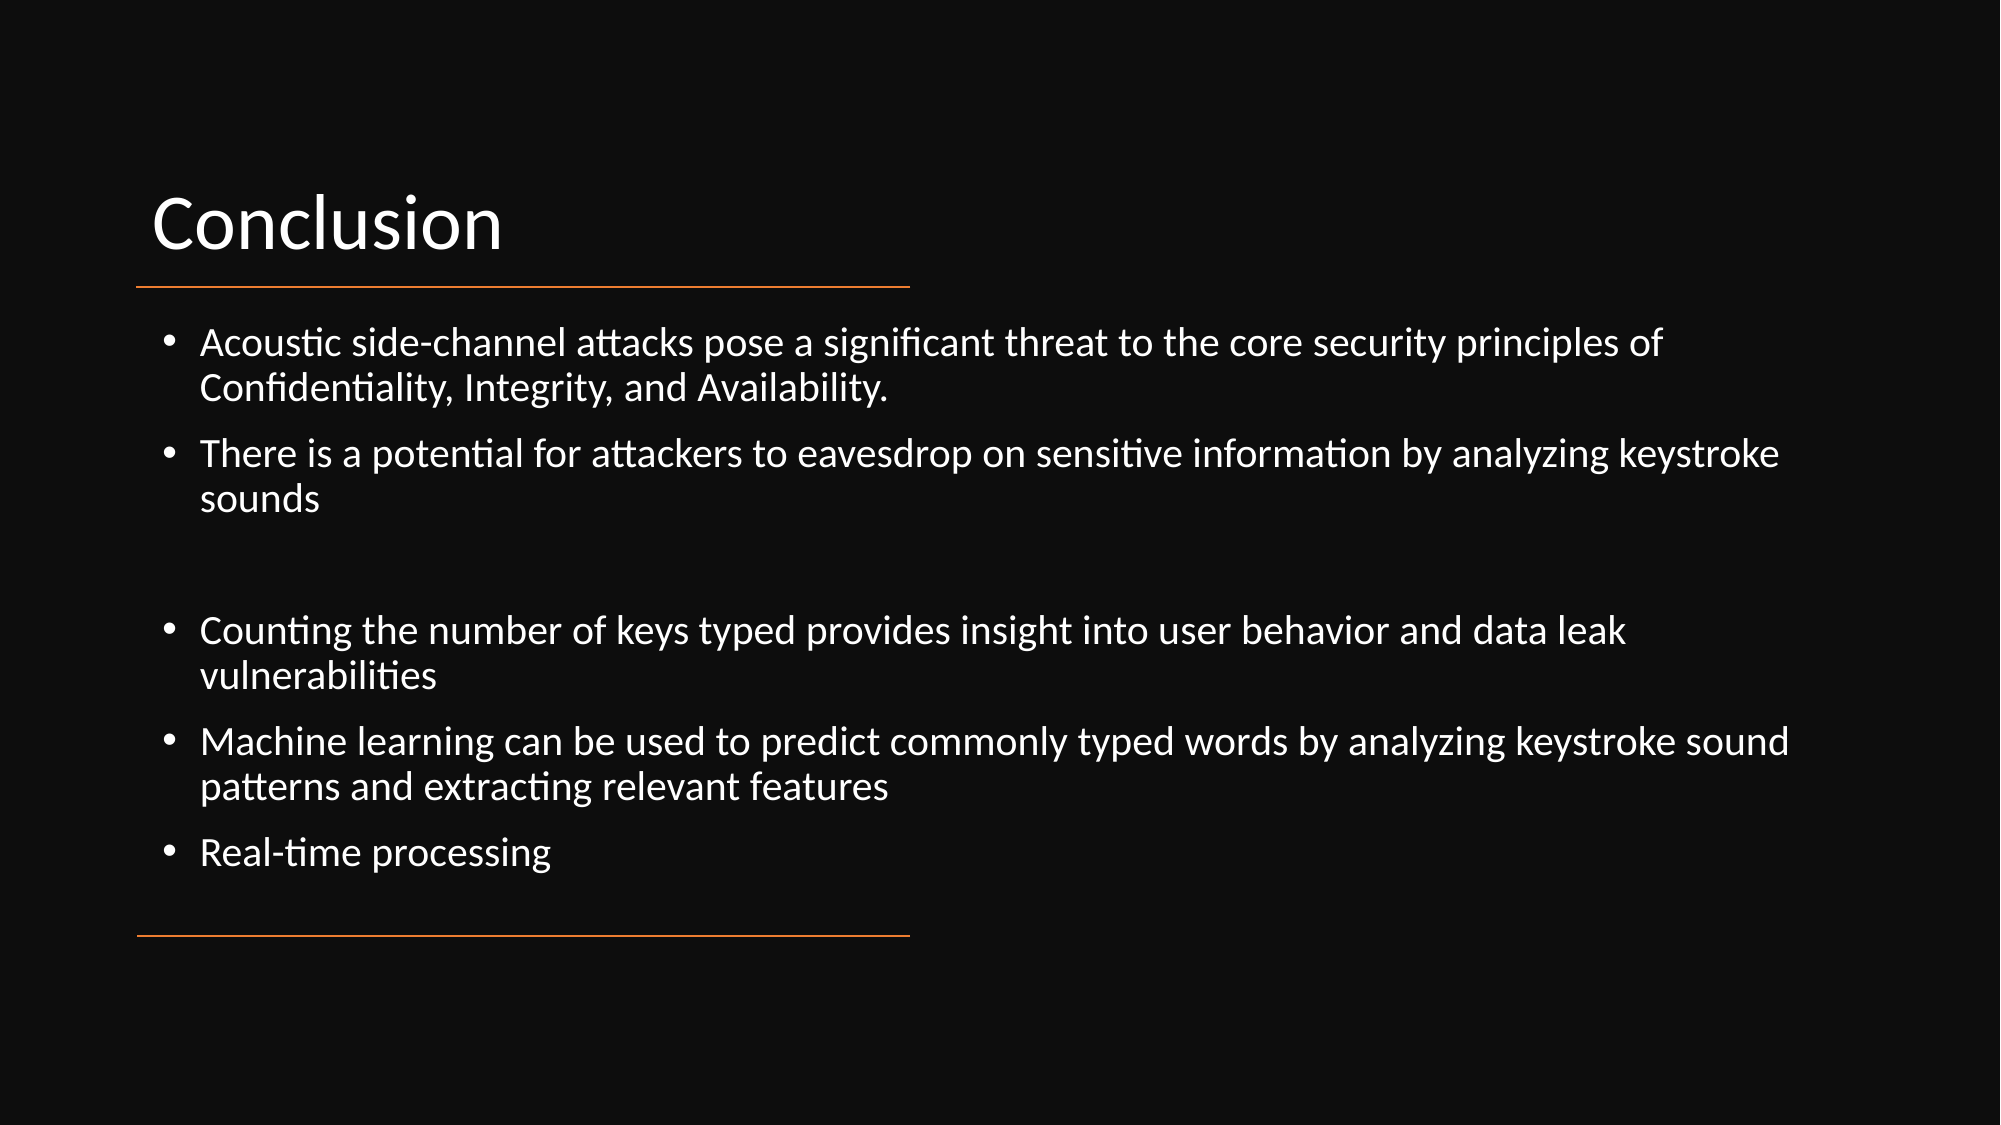

# Conclusion
Acoustic side-channel attacks pose a significant threat to the core security principles of Confidentiality, Integrity, and Availability.
There is a potential for attackers to eavesdrop on sensitive information by analyzing keystroke sounds

Counting the number of keys typed provides insight into user behavior and data leak vulnerabilities
Machine learning can be used to predict commonly typed words by analyzing keystroke sound patterns and extracting relevant features
Real-time processing